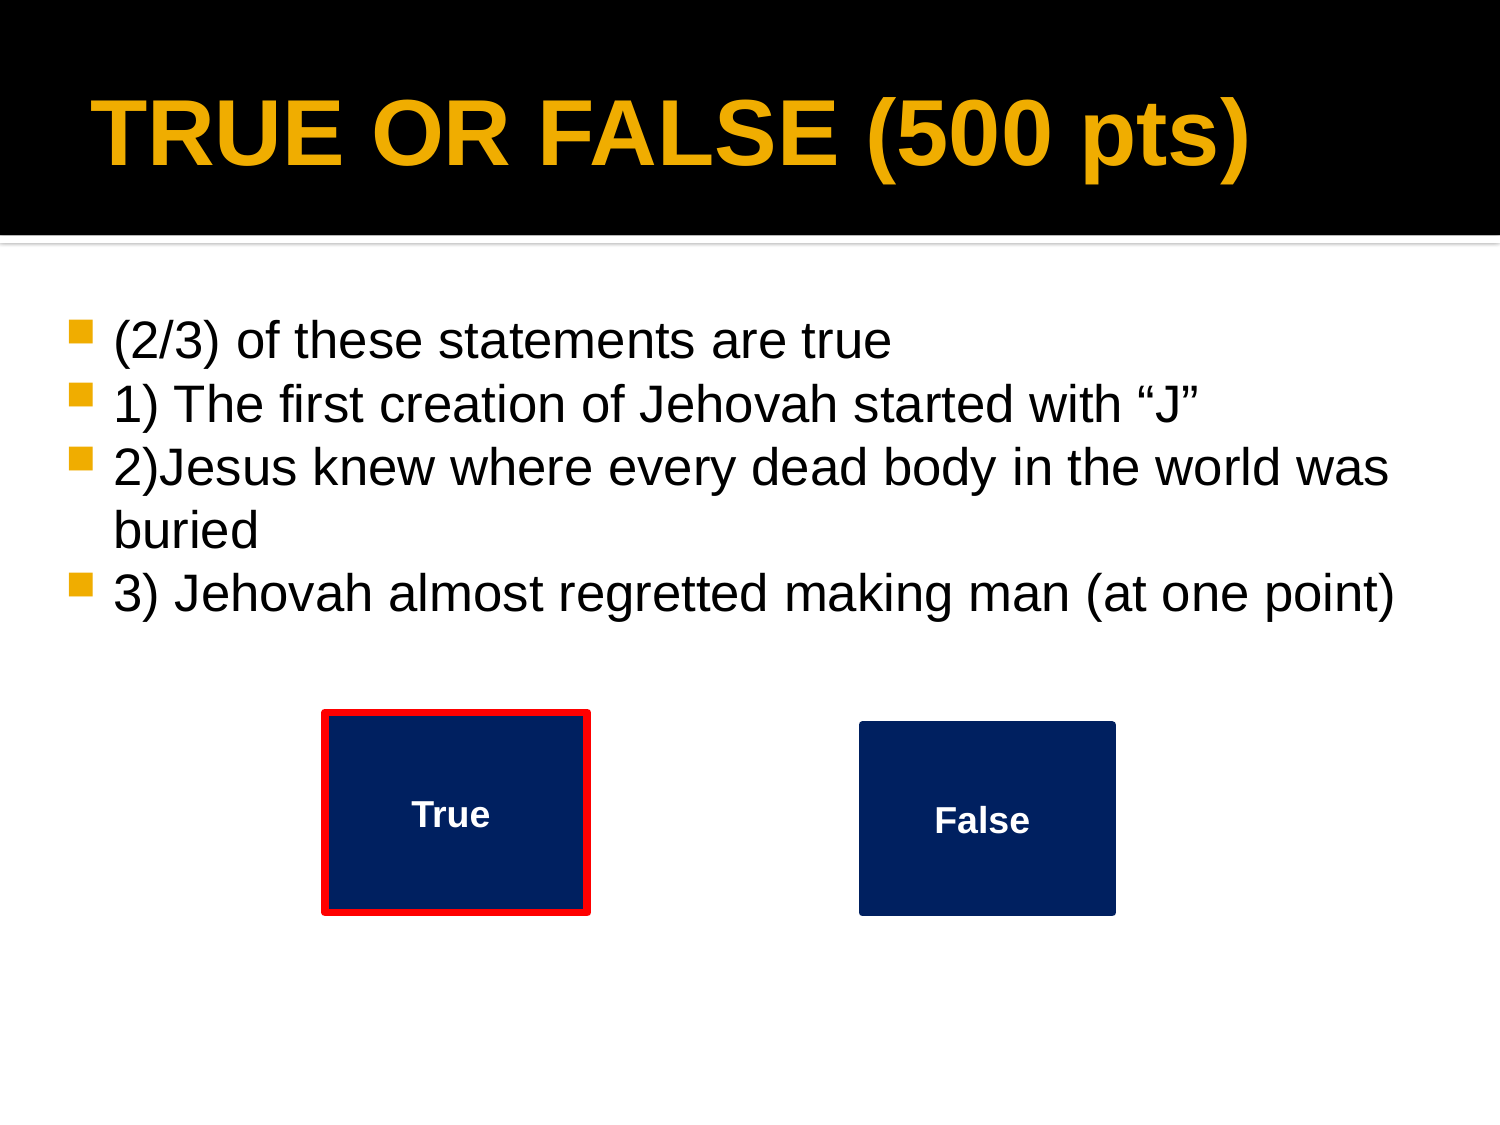

# TRUE OR FALSE (500 pts)
(2/3) of these statements are true
1) The first creation of Jehovah started with “J”
2)Jesus knew where every dead body in the world was buried
3) Jehovah almost regretted making man (at one point)
True
False